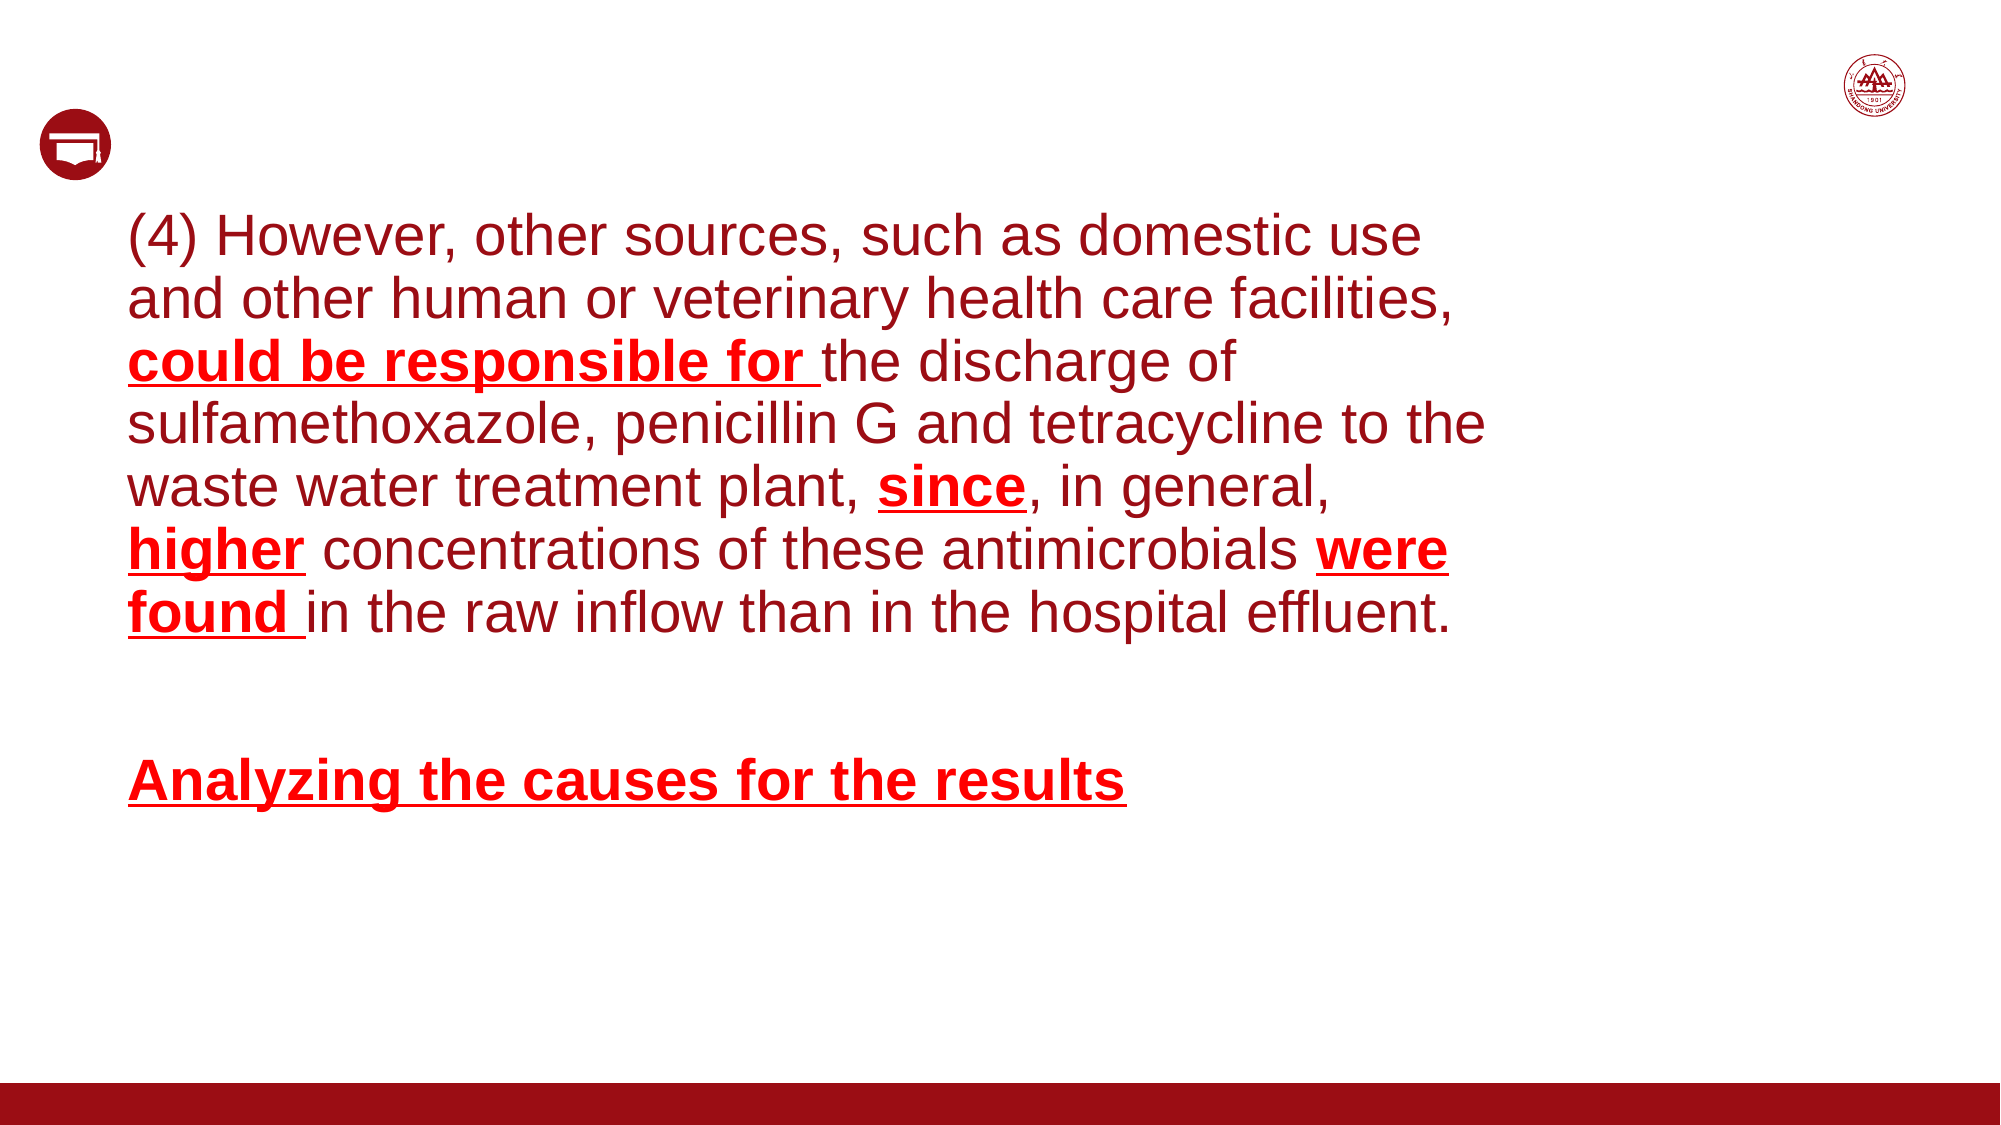

(4) However, other sources, such as domestic use and other human or veterinary health care facilities, could be responsible for the discharge of sulfamethoxazole, penicillin G and tetracycline to the waste water treatment plant, since, in general, higher concentrations of these antimicrobials were found in the raw inflow than in the hospital effluent.

Analyzing the causes for the results